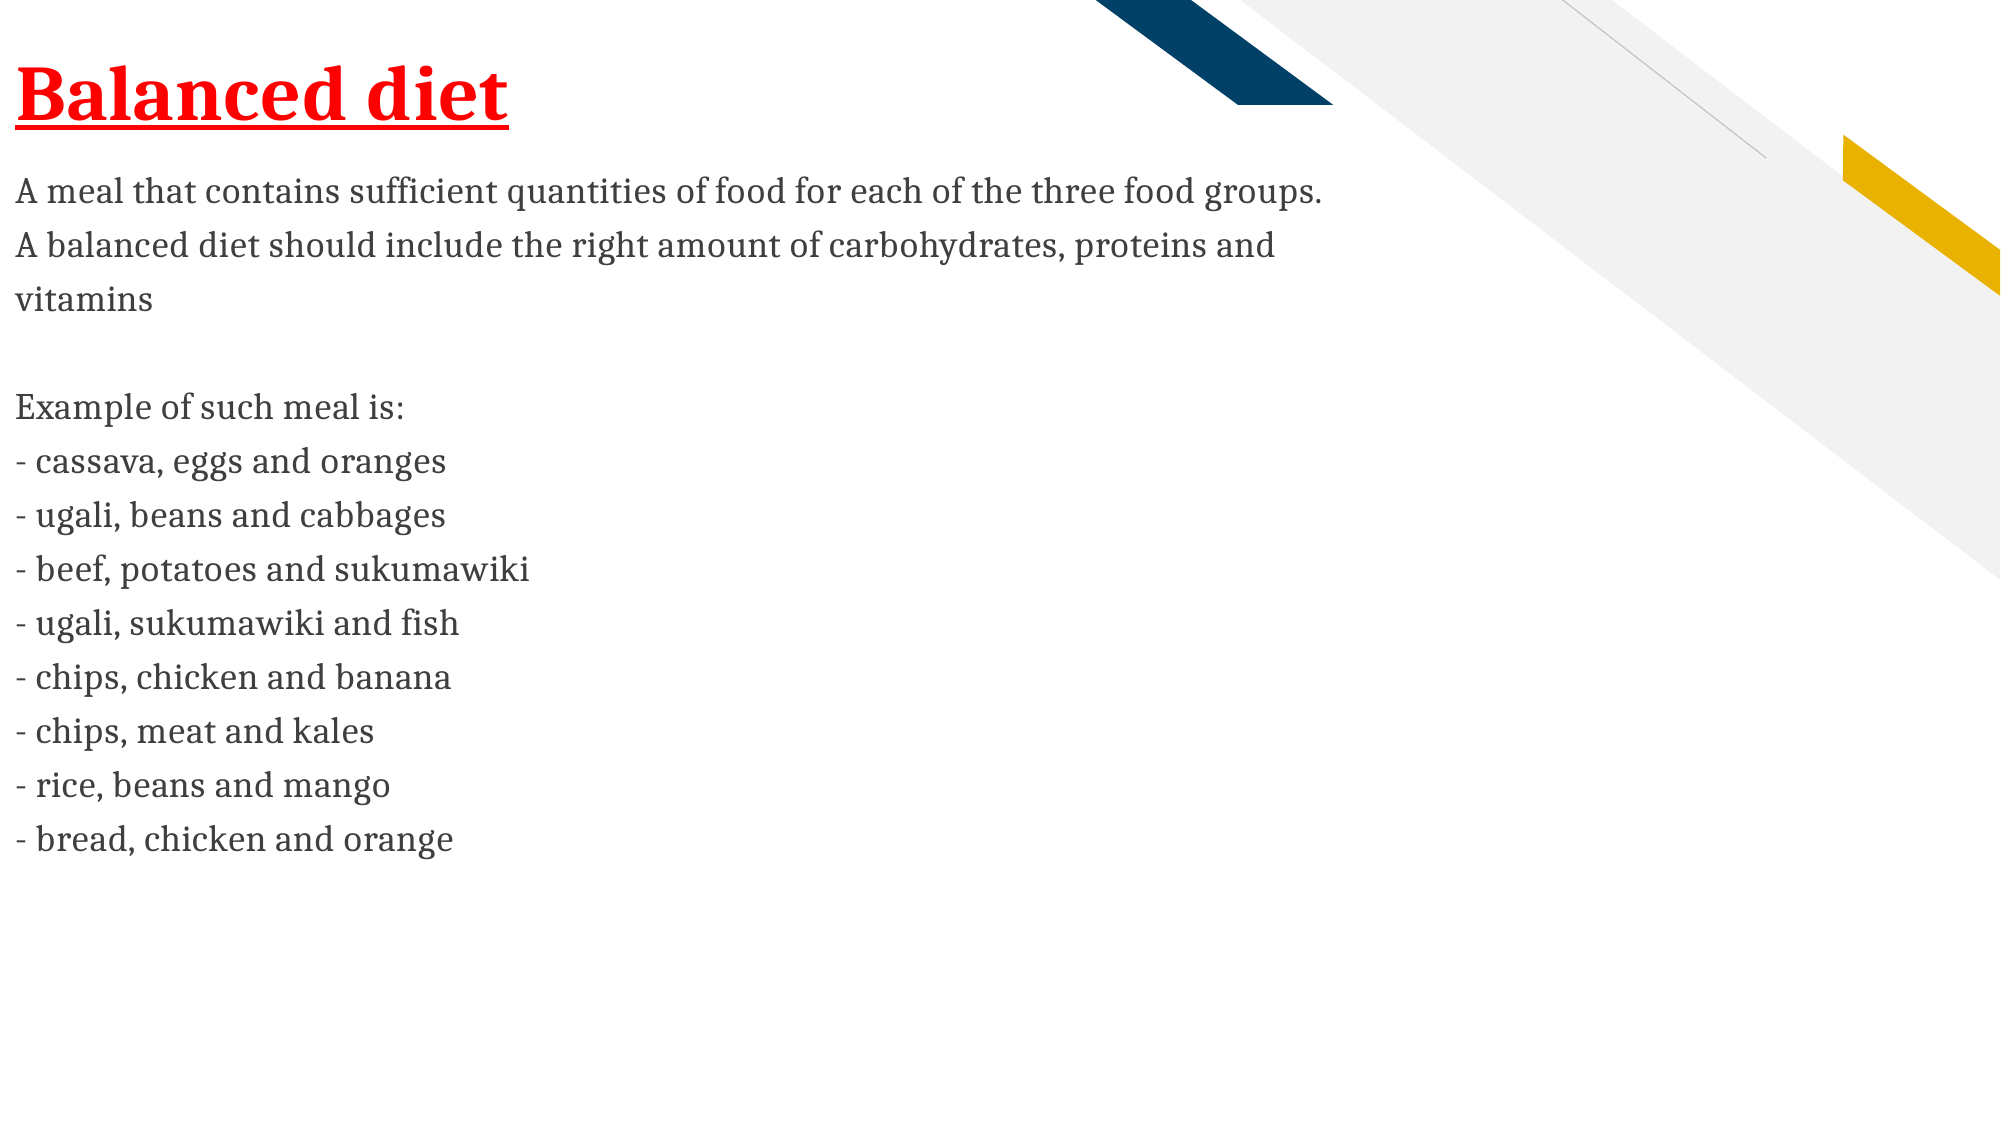

Balanced diet
A meal that contains sufficient quantities of food for each of the three food groups.
A balanced diet should include the right amount of carbohydrates, proteins and vitamins

Example of such meal is:
- cassava, eggs and oranges
- ugali, beans and cabbages
- beef, potatoes and sukumawiki
- ugali, sukumawiki and fish
- chips, chicken and banana
- chips, meat and kales
- rice, beans and mango
- bread, chicken and orange